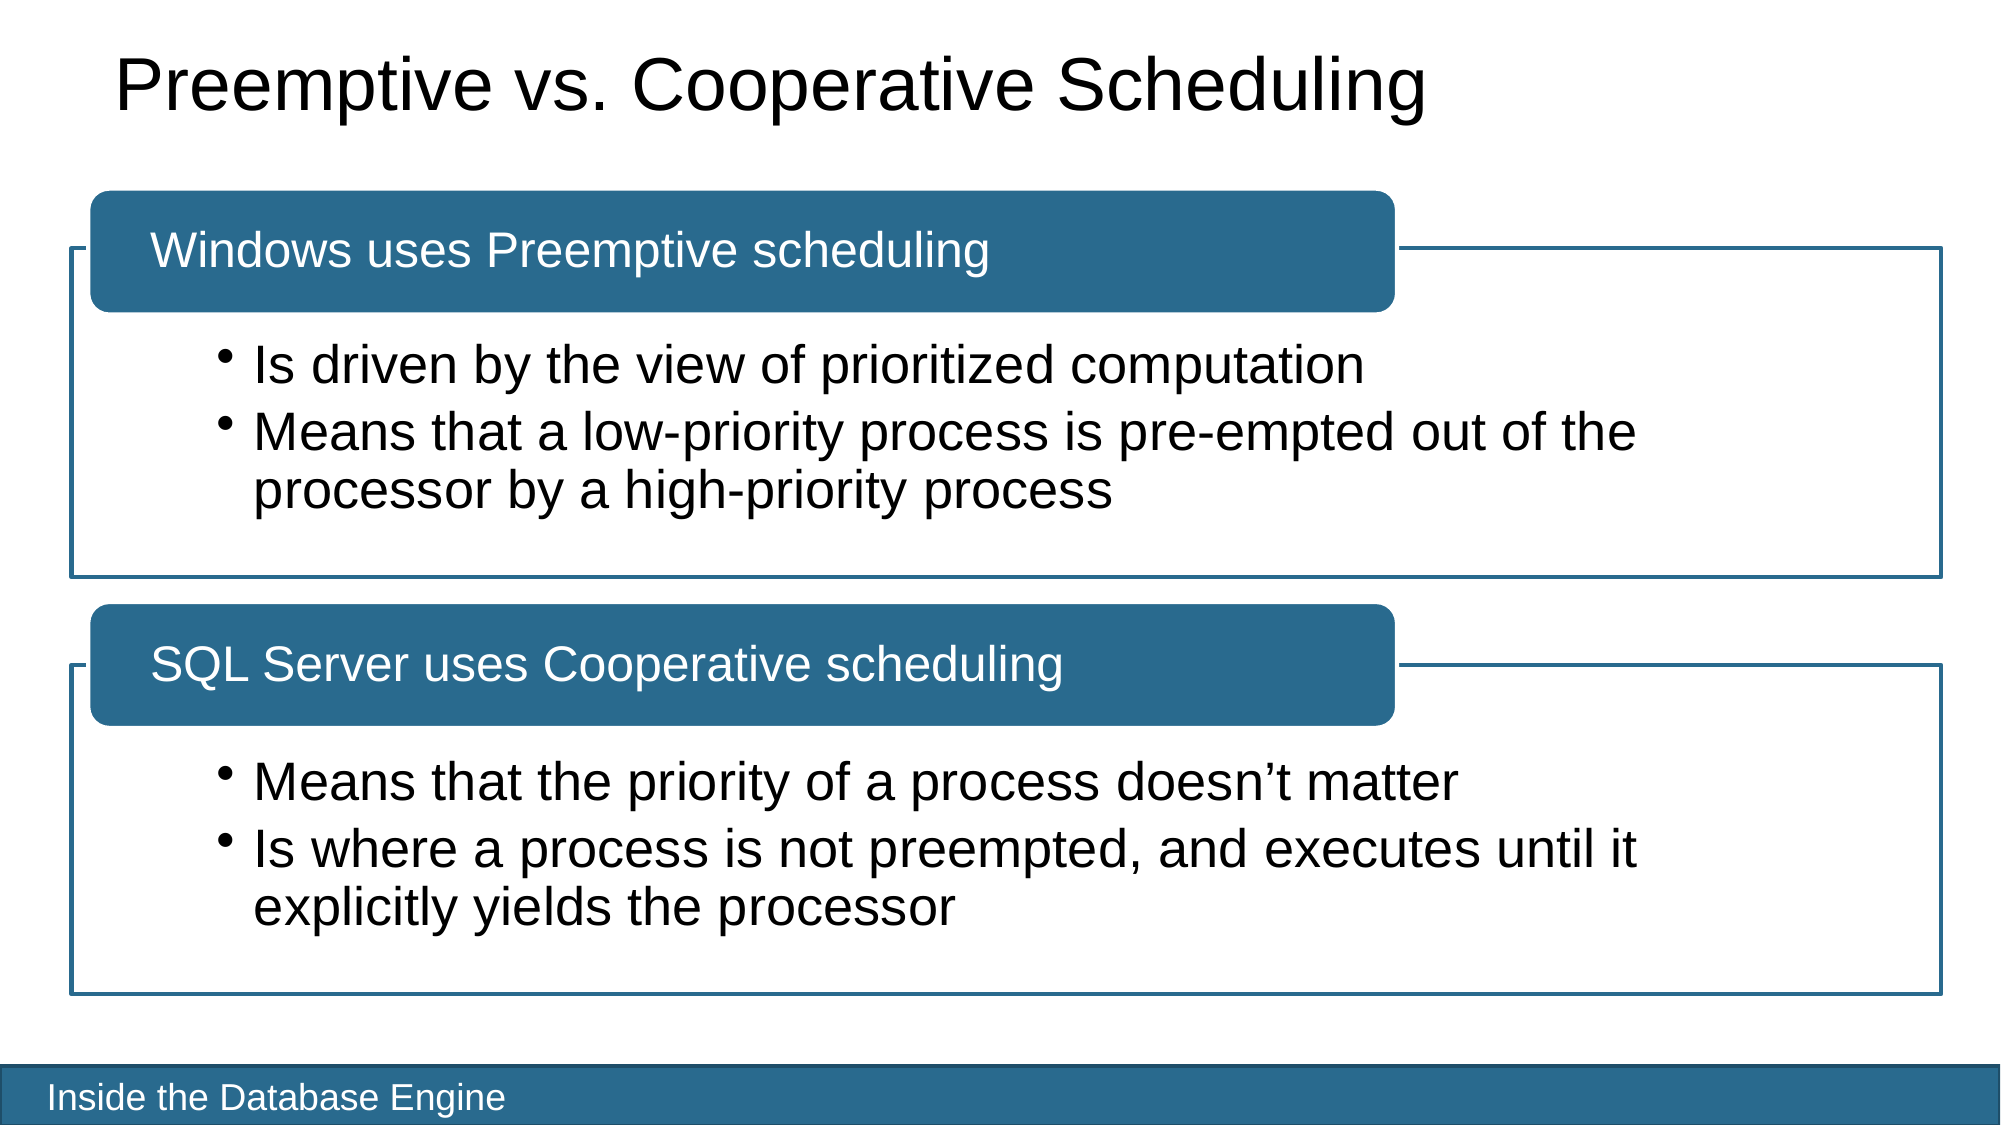

# Preemptive vs. Cooperative Scheduling
Is driven by the view of prioritized computation
Means that a low-priority process is pre-empted out of the processor by a high-priority process
Windows uses Preemptive scheduling
Means that the priority of a process doesn’t matter
Is where a process is not preempted, and executes until it explicitly yields the processor
SQL Server uses Cooperative scheduling